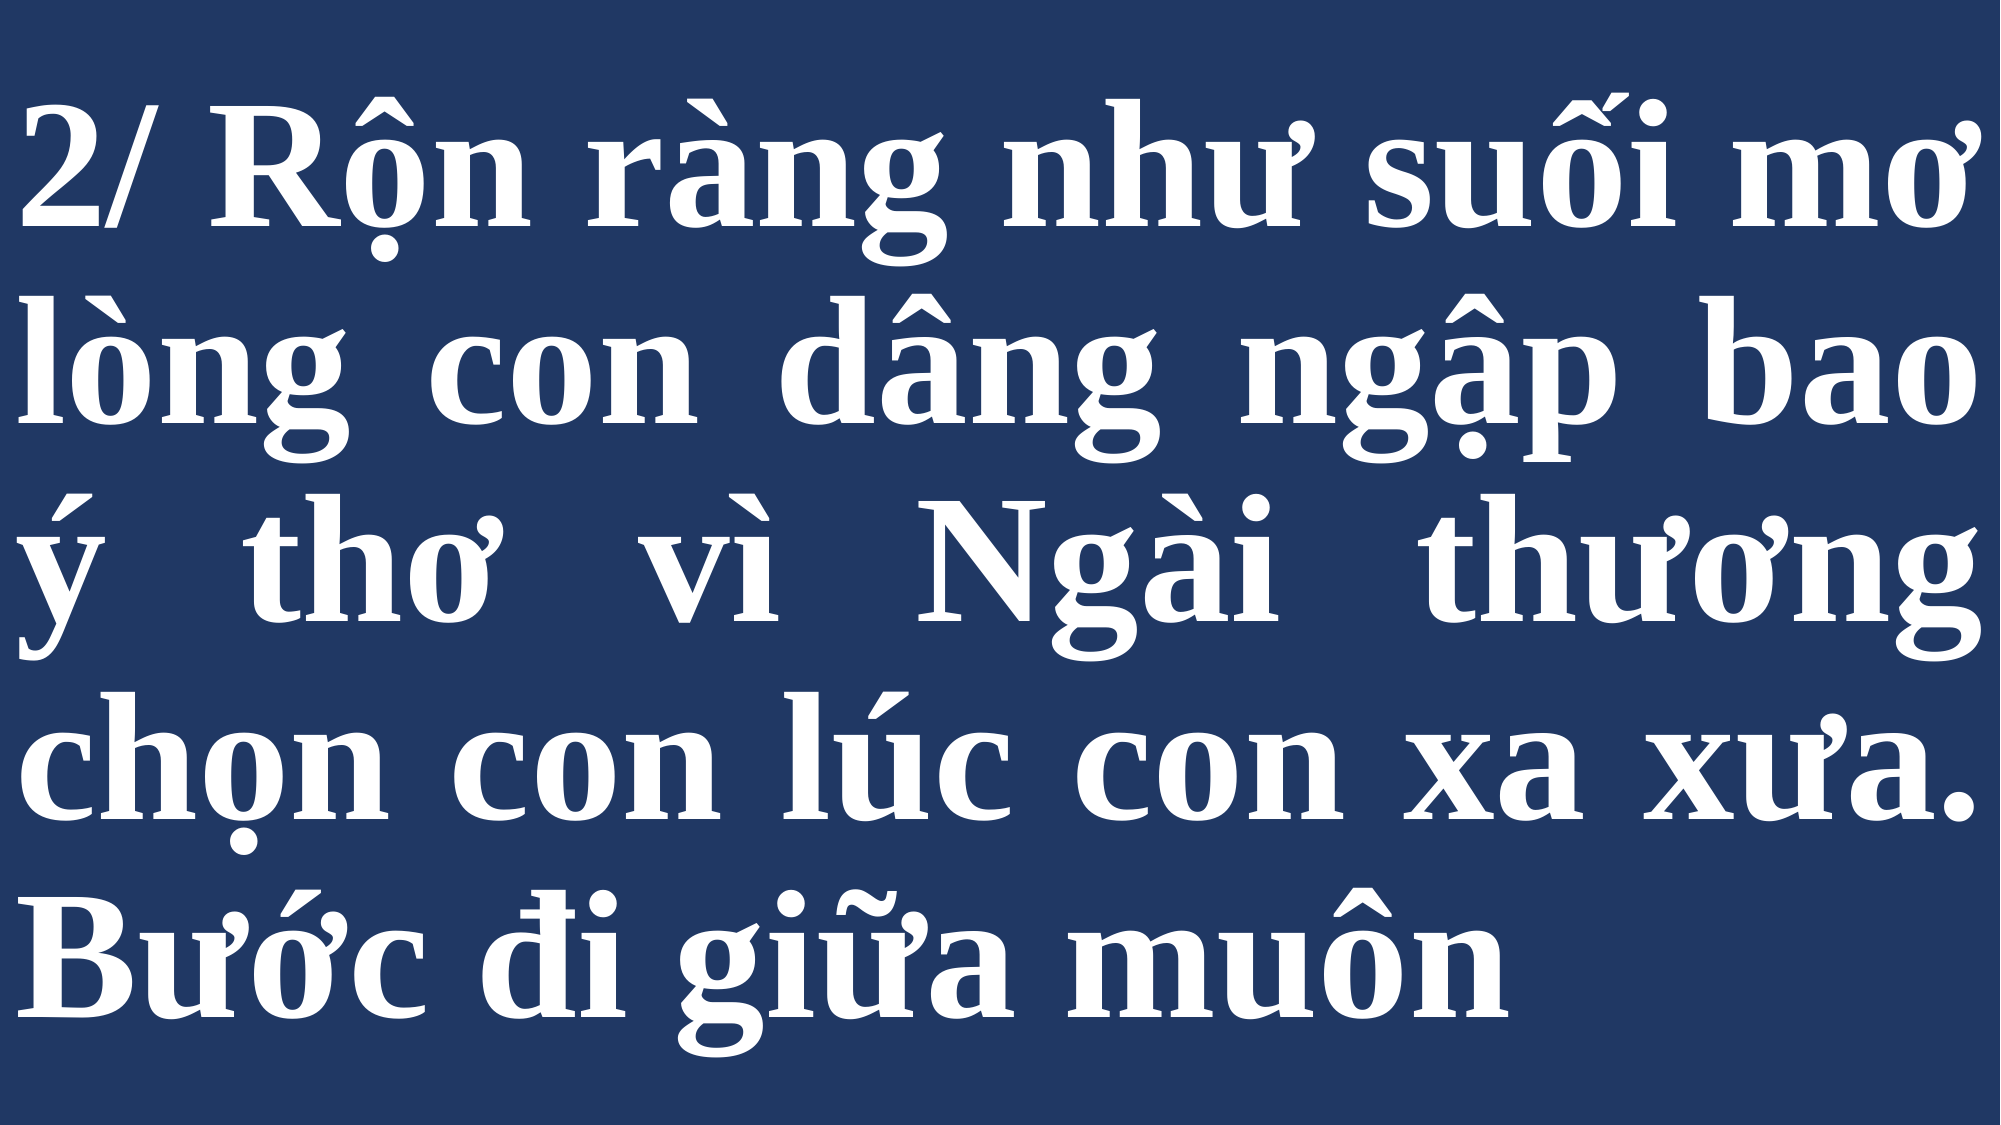

# 2/ Rộn ràng như suối mơ lòng con dâng ngập bao ý thơ vì Ngài thương chọn con lúc con xa xưa. Bước đi giữa muôn